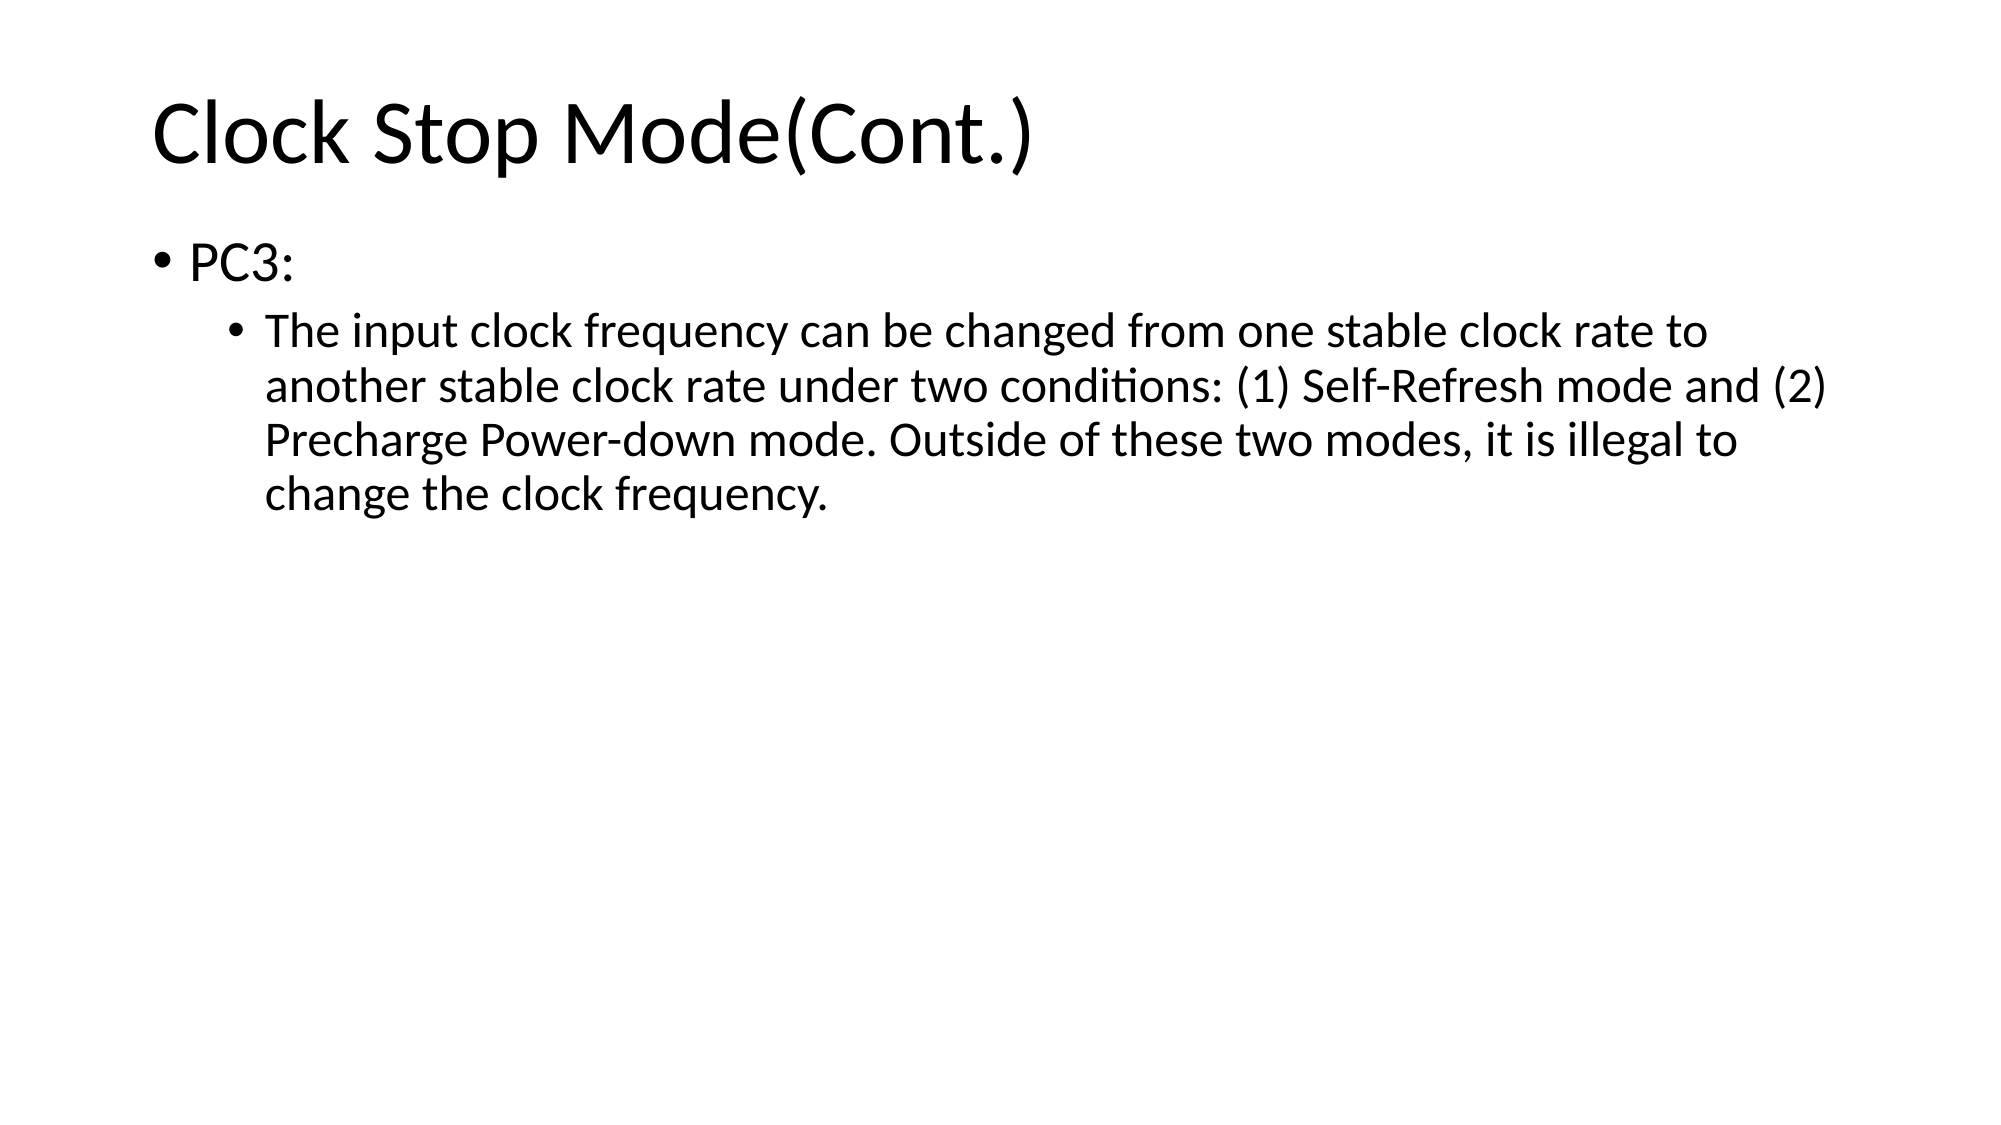

# Clock Stop Mode(Cont.)
PC3:
The input clock frequency can be changed from one stable clock rate to another stable clock rate under two conditions: (1) Self-Refresh mode and (2) Precharge Power-down mode. Outside of these two modes, it is illegal to change the clock frequency.